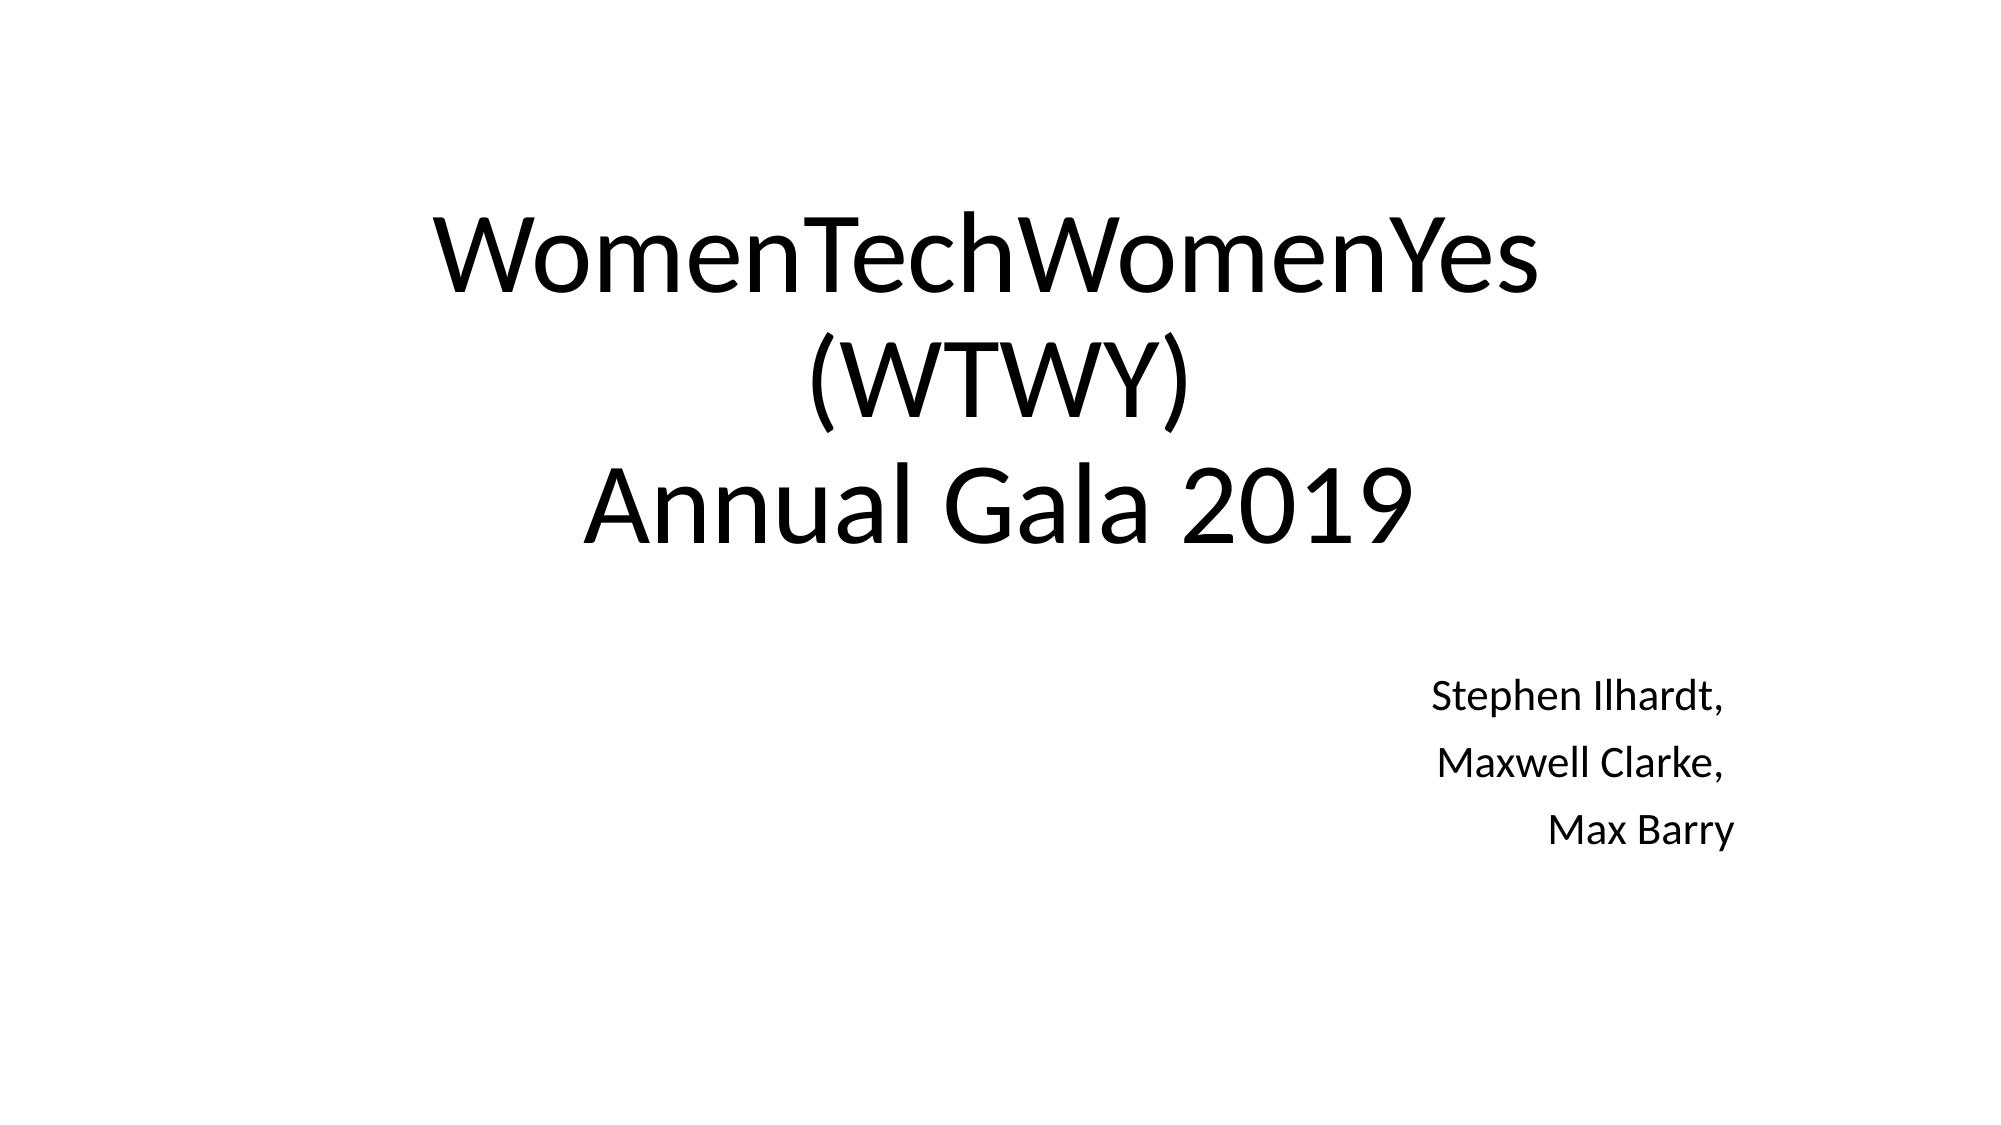

# WomenTechWomenYes (WTWY) Annual Gala 2019

Stephen Ilhardt,
Maxwell Clarke,
Max Barry